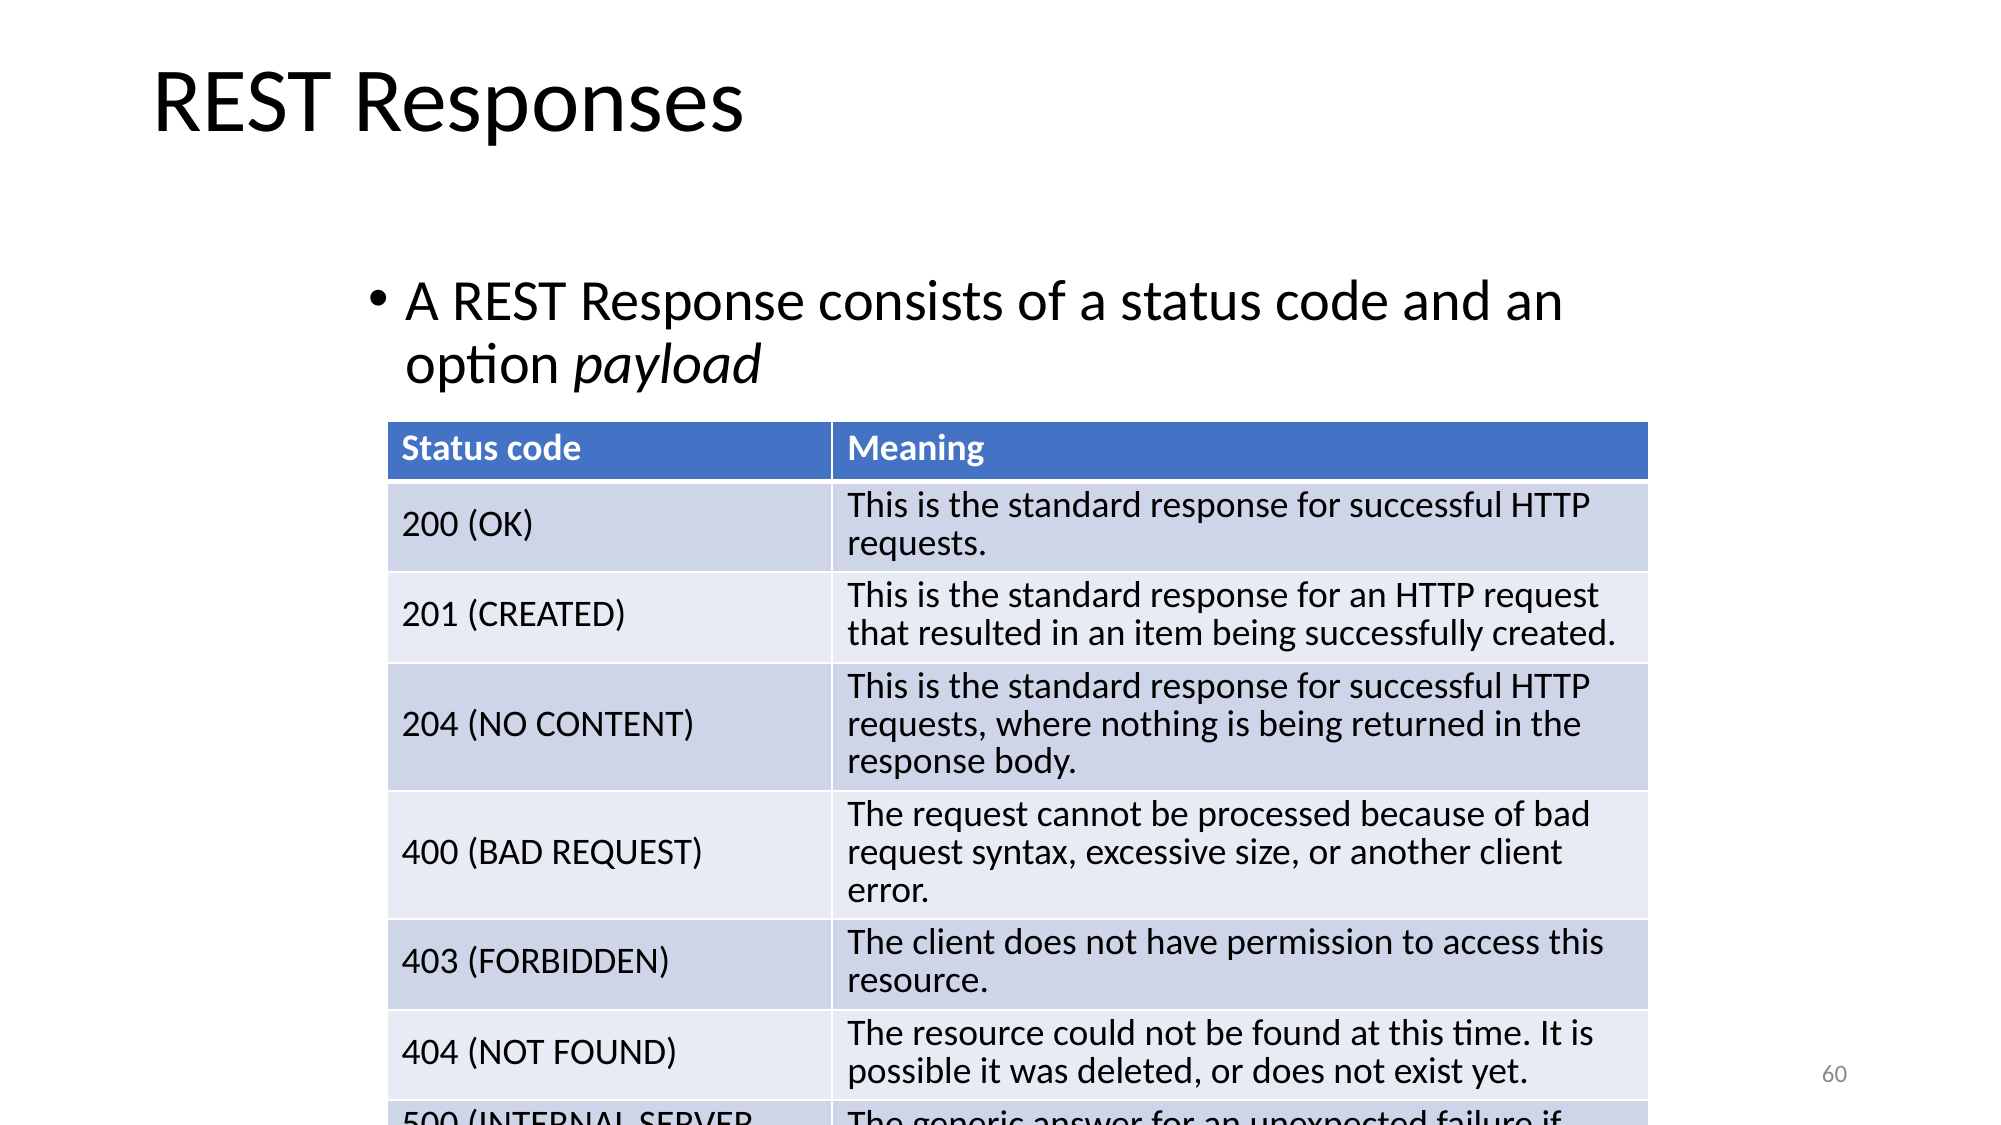

# REST Responses
A REST Response consists of a status code and an option payload
| Status code | Meaning |
| --- | --- |
| 200 (OK) | This is the standard response for successful HTTP requests. |
| 201 (CREATED) | This is the standard response for an HTTP request that resulted in an item being successfully created. |
| 204 (NO CONTENT) | This is the standard response for successful HTTP requests, where nothing is being returned in the response body. |
| 400 (BAD REQUEST) | The request cannot be processed because of bad request syntax, excessive size, or another client error. |
| 403 (FORBIDDEN) | The client does not have permission to access this resource. |
| 404 (NOT FOUND) | The resource could not be found at this time. It is possible it was deleted, or does not exist yet. |
| 500 (INTERNAL SERVER ERROR) | The generic answer for an unexpected failure if there is no more specific information available. |
60